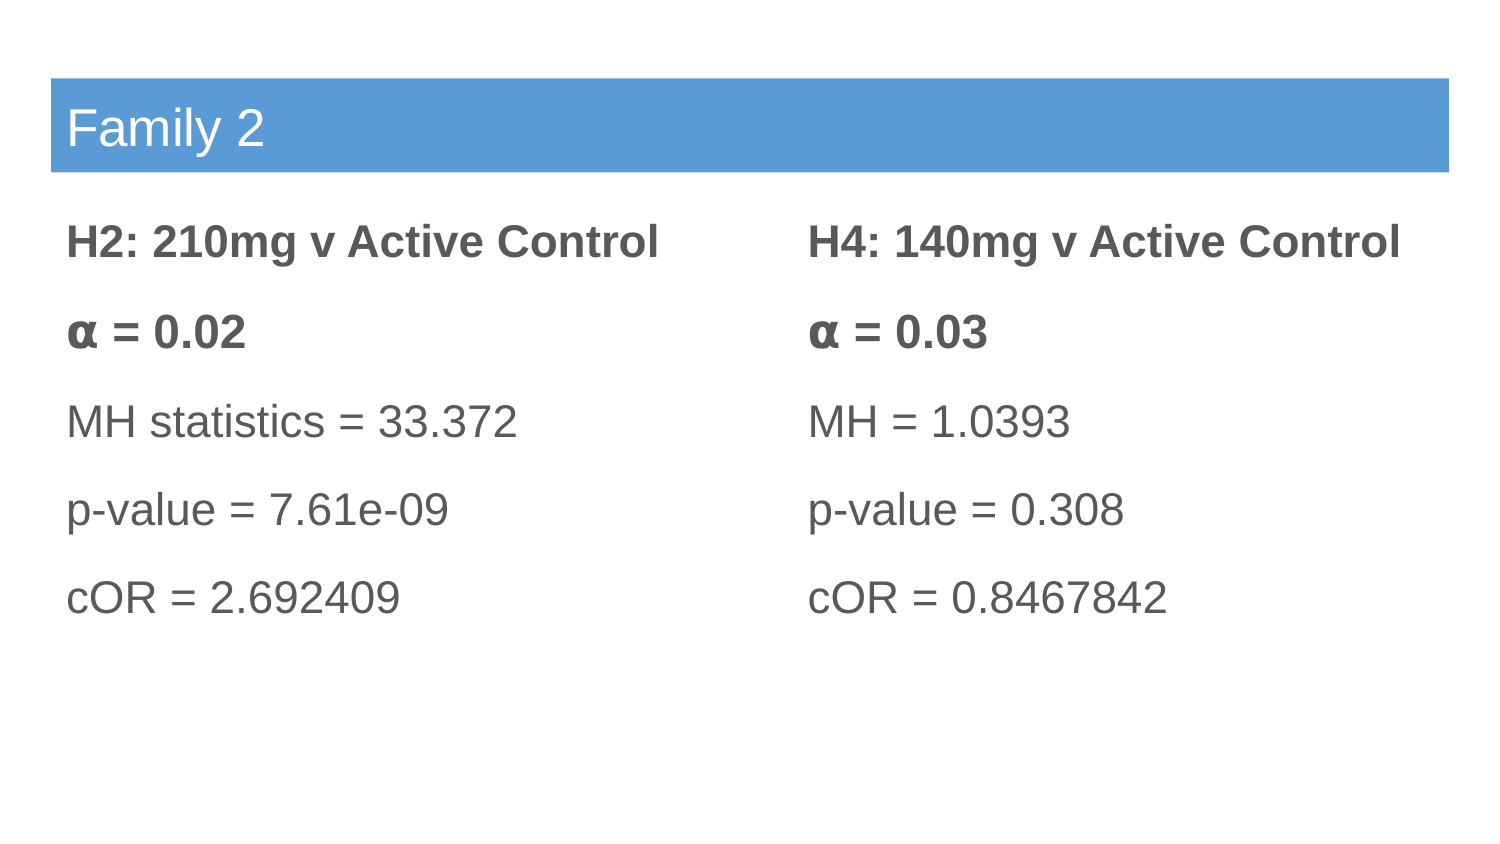

# Family 2
H2: 210mg v Active Control
⍺ = 0.02
MH statistics = 33.372
p-value = 7.61e-09
cOR = 2.692409

H4: 140mg v Active Control
⍺ = 0.03
MH = 1.0393
p-value = 0.308
cOR = 0.8467842